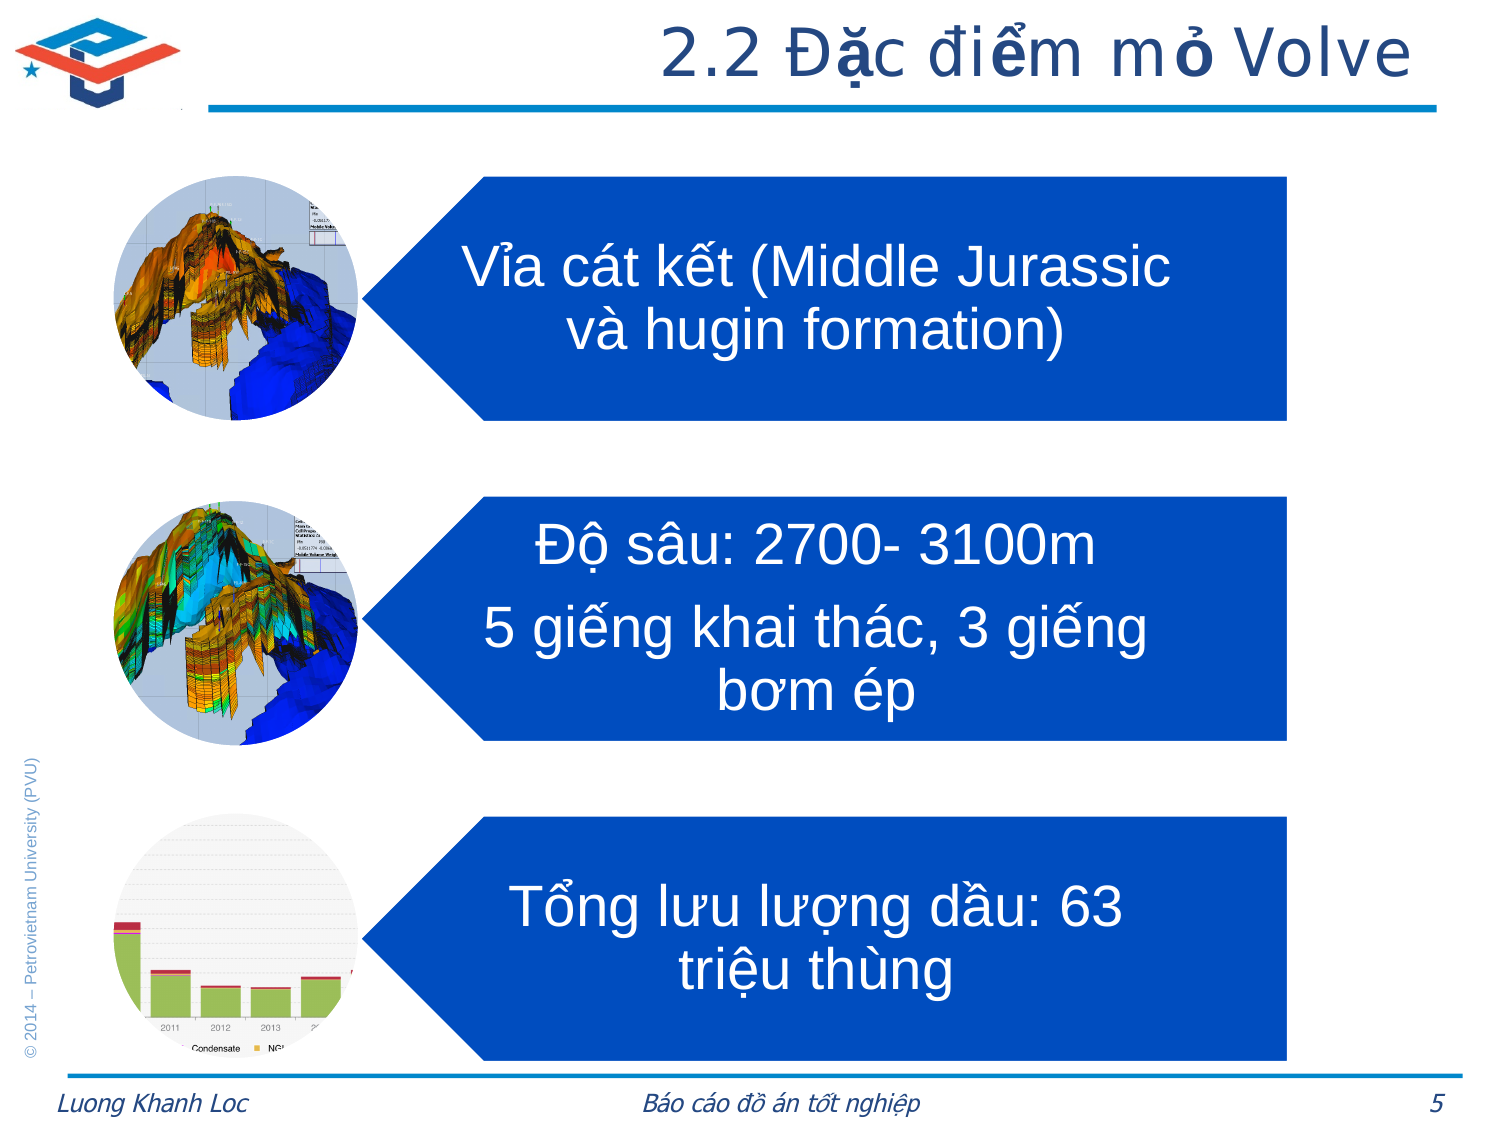

# 2.2 Đặc điểm mỏ Volve
Vỉa cát kết (Middle Jurassic và hugin formation)
Độ sâu: 2700- 3100m
5 giếng khai thác, 3 giếng bơm ép
Tổng lưu lượng dầu: 63 triệu thùng
5